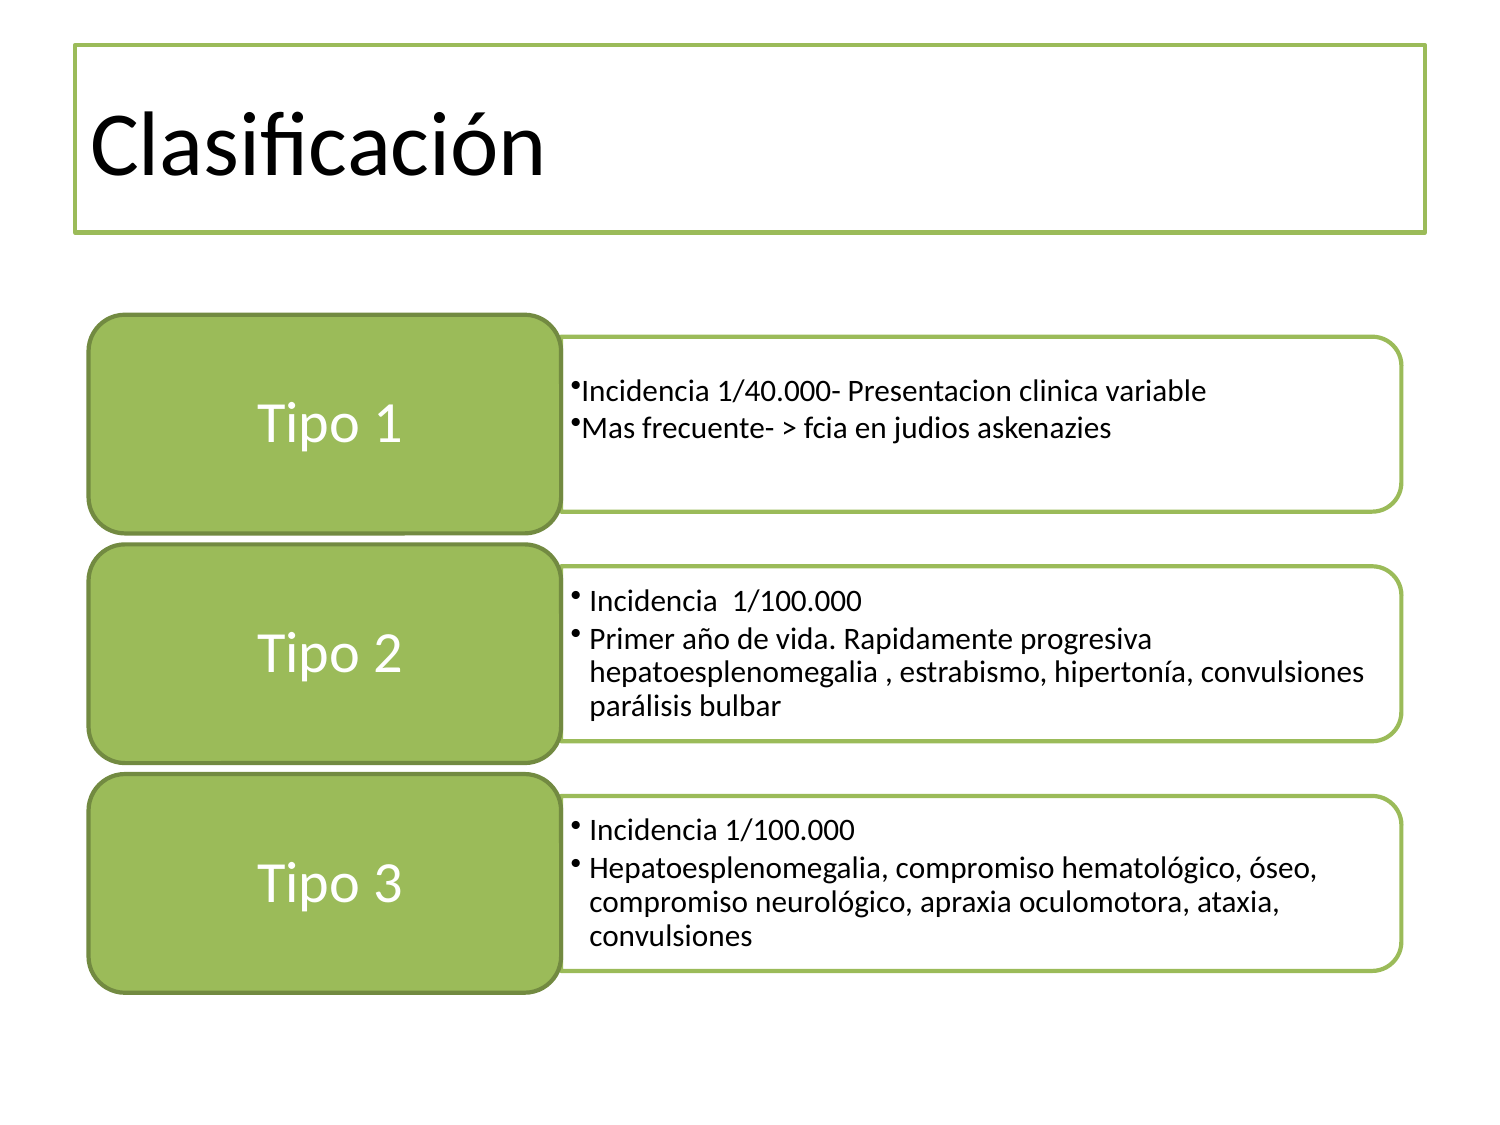

# Clasificación
Incidencia 1/40.000- Presentacion clinica variable
Mas frecuente- > fcia en judios askenazies

Tipo 1
Incidencia  1/100.000
Primer año de vida. Rapidamente progresiva hepatoesplenomegalia , estrabismo, hipertonía, convulsiones parálisis bulbar
Tipo 2
Incidencia 1/100.000
Hepatoesplenomegalia, compromiso hematológico, óseo, compromiso neurológico, apraxia oculomotora, ataxia, convulsiones
Tipo 3